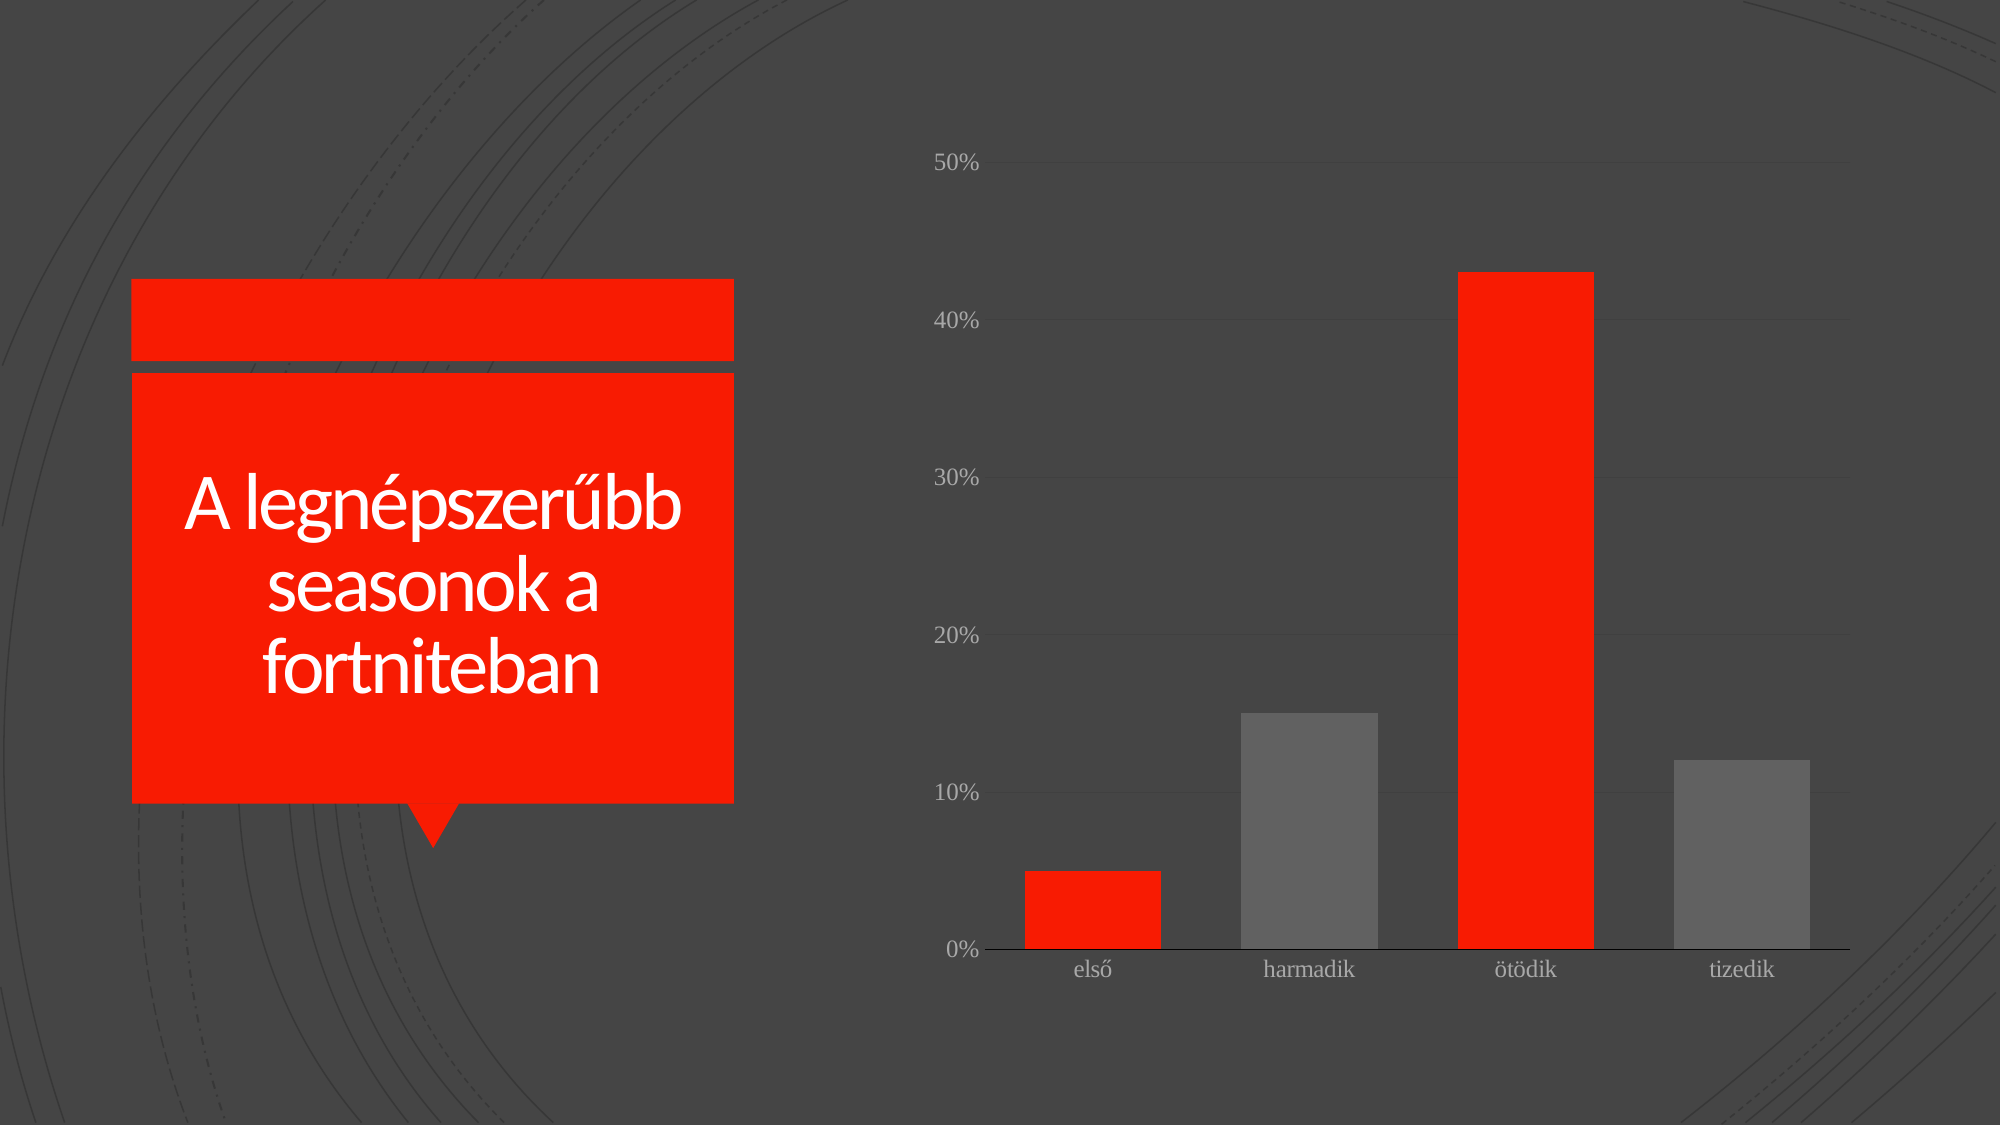

### Chart

| Category | 1. adatsor |
|---|---|
| első | 0.05 |
| harmadik | 0.15 |
| ötödik | 0.43 |
| tizedik | 0.12 |
# A legnépszerűbb seasonok a fortniteban